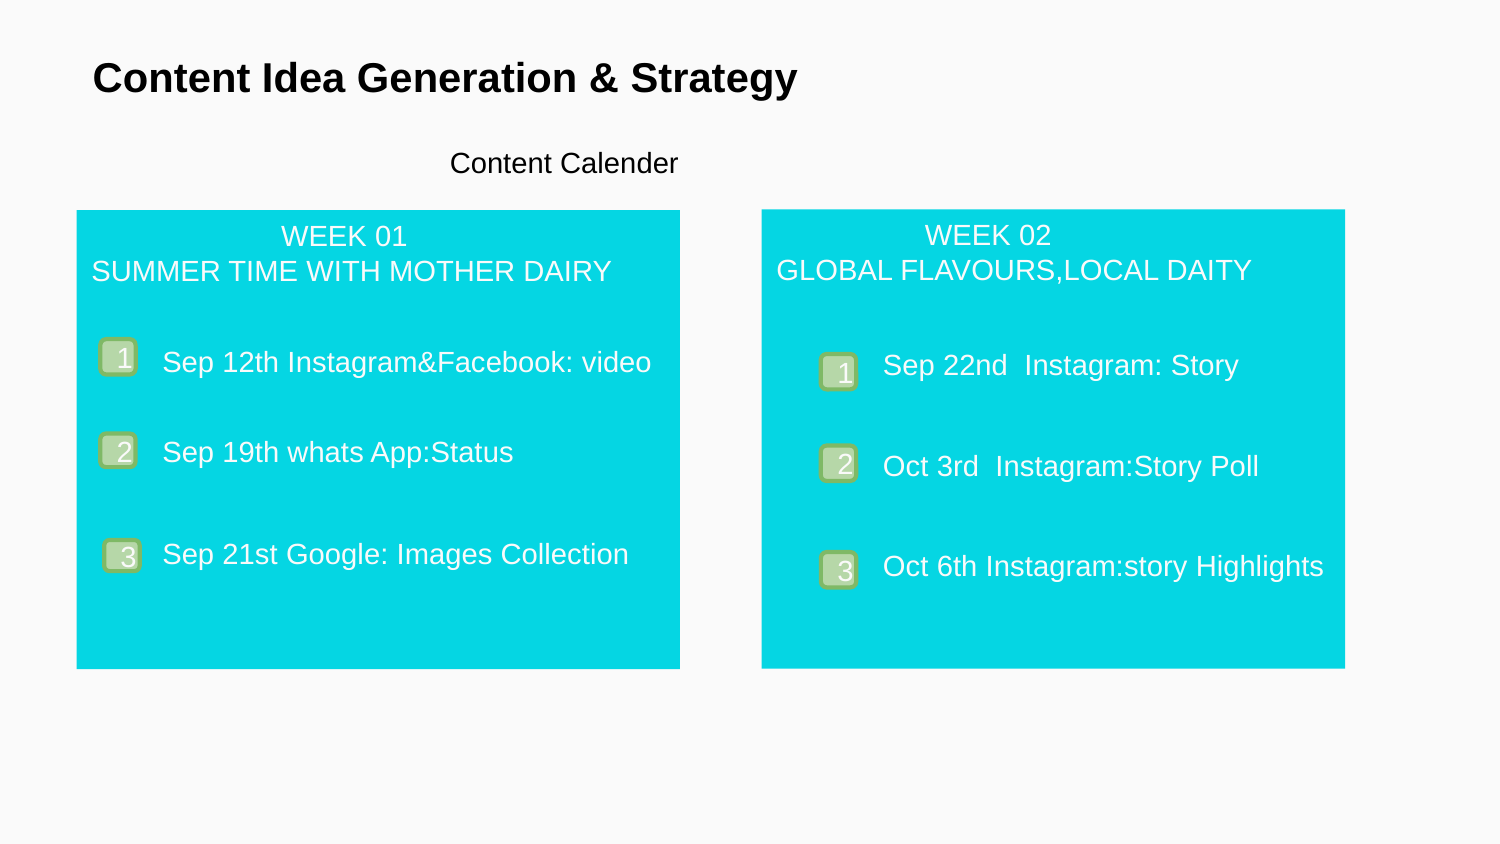

Content Idea Generation & Strategy
               Content Calender
                  WEEK 02
GLOBAL FLAVOURS,LOCAL DAITY
                       WEEK 01
SUMMER TIME WITH MOTHER DAIRY
Sep 12th Instagram&Facebook: video
1
Sep 22nd  Instagram: Story
1
Sep 19th whats App:Status
2
Oct 3rd  Instagram:Story Poll
2
Sep 21st Google: Images Collection
3
Oct 6th Instagram:story Highlights
3